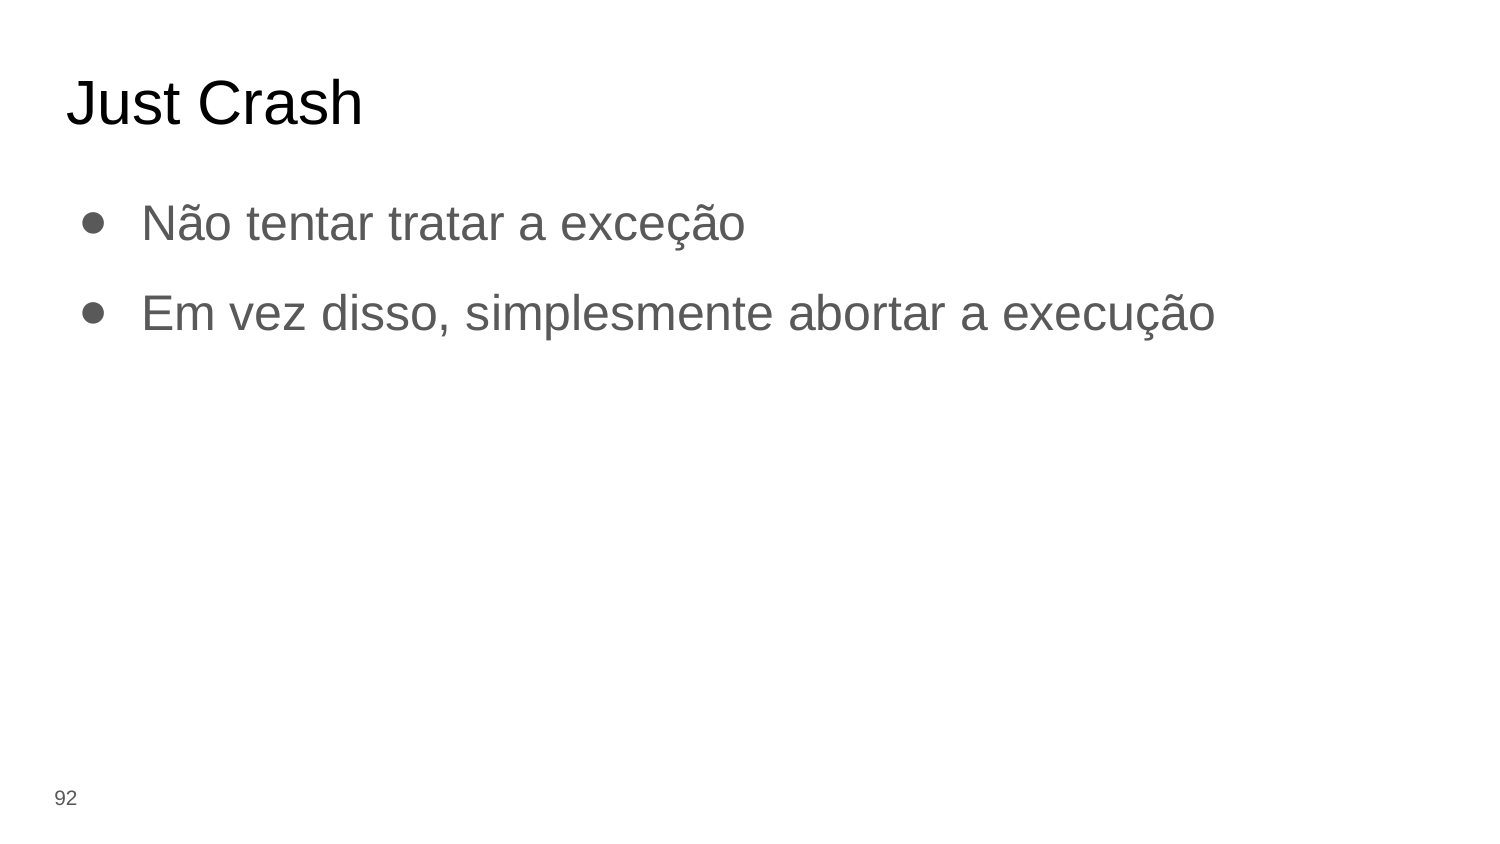

# Just Crash
Não tentar tratar a exceção
Em vez disso, simplesmente abortar a execução

92